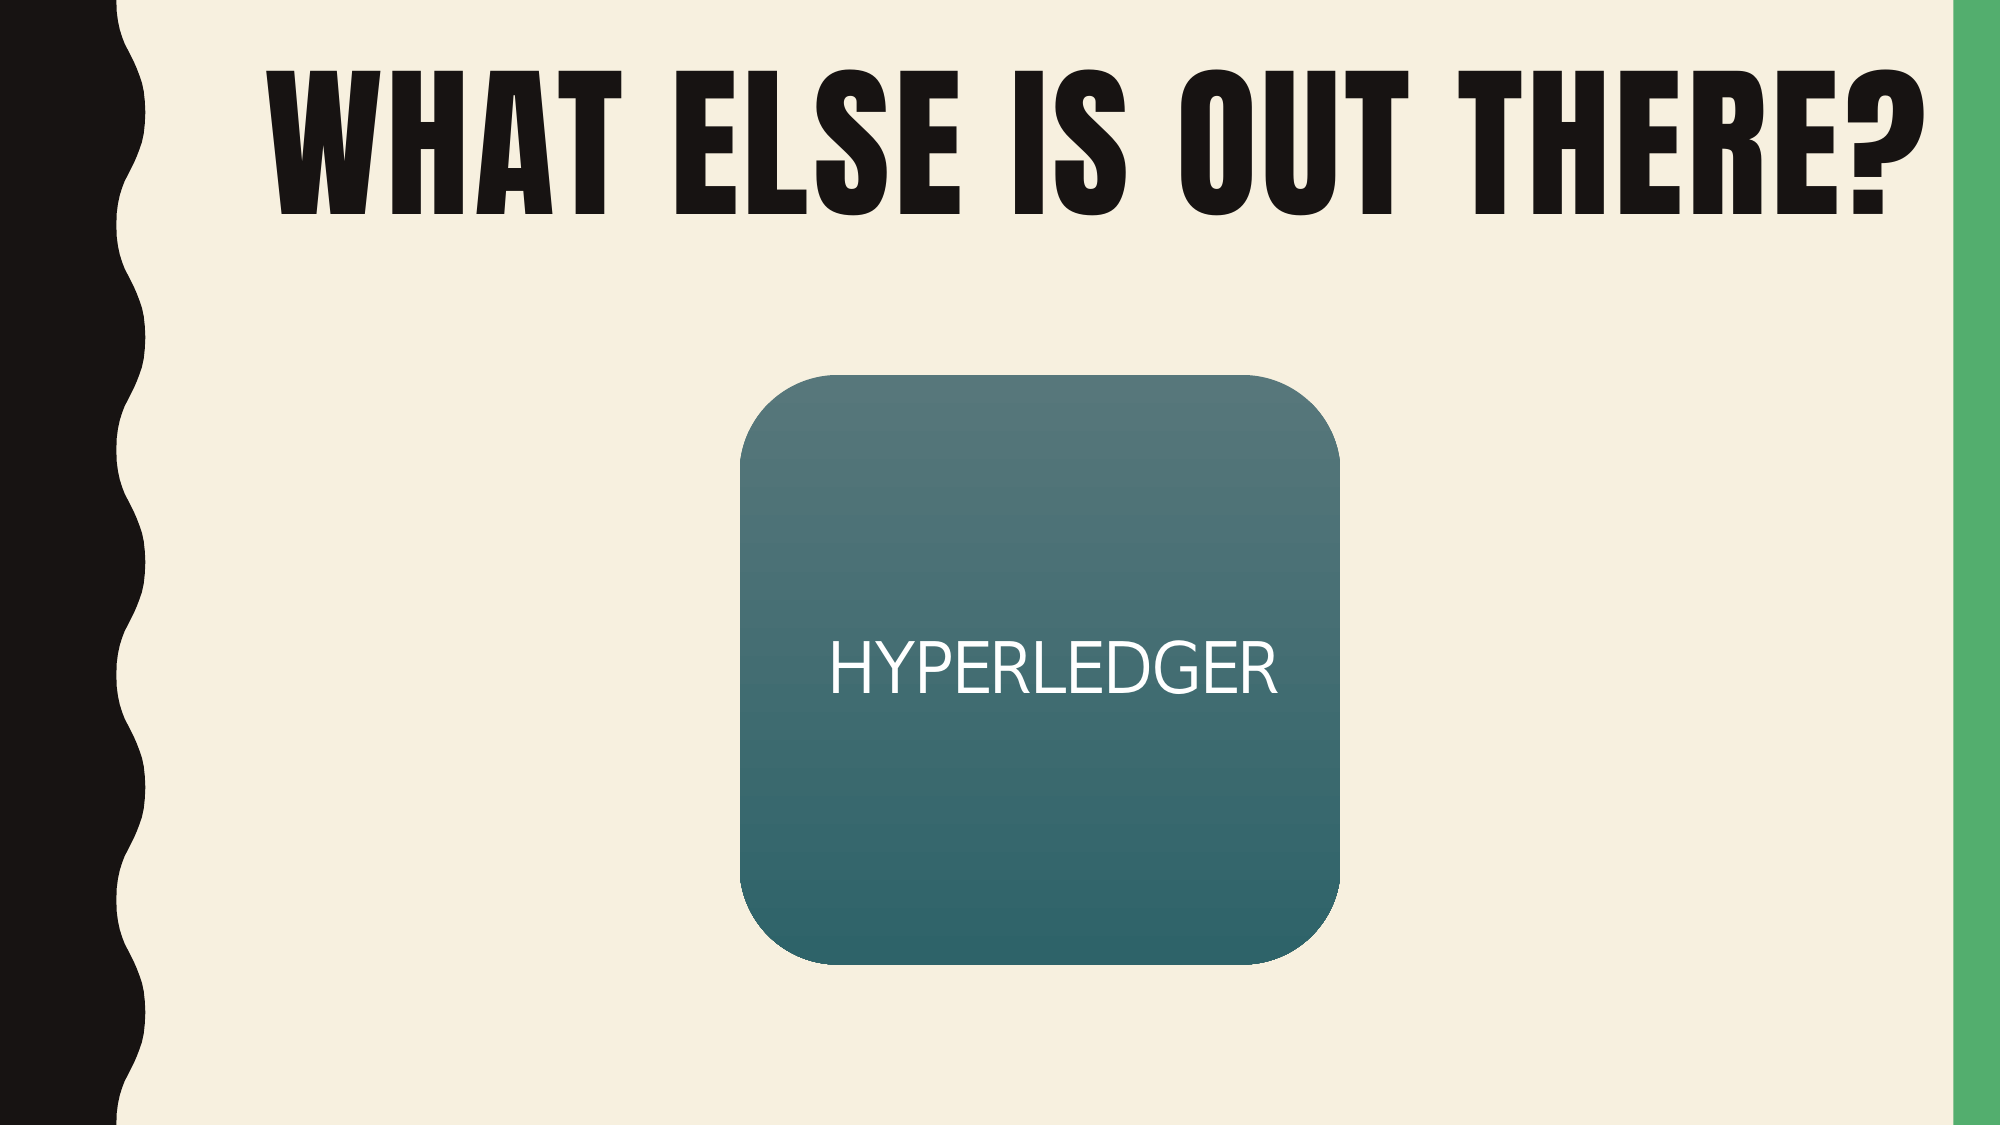

# WHAT ELSE IS OUT THERE?
HYPERLEDGER